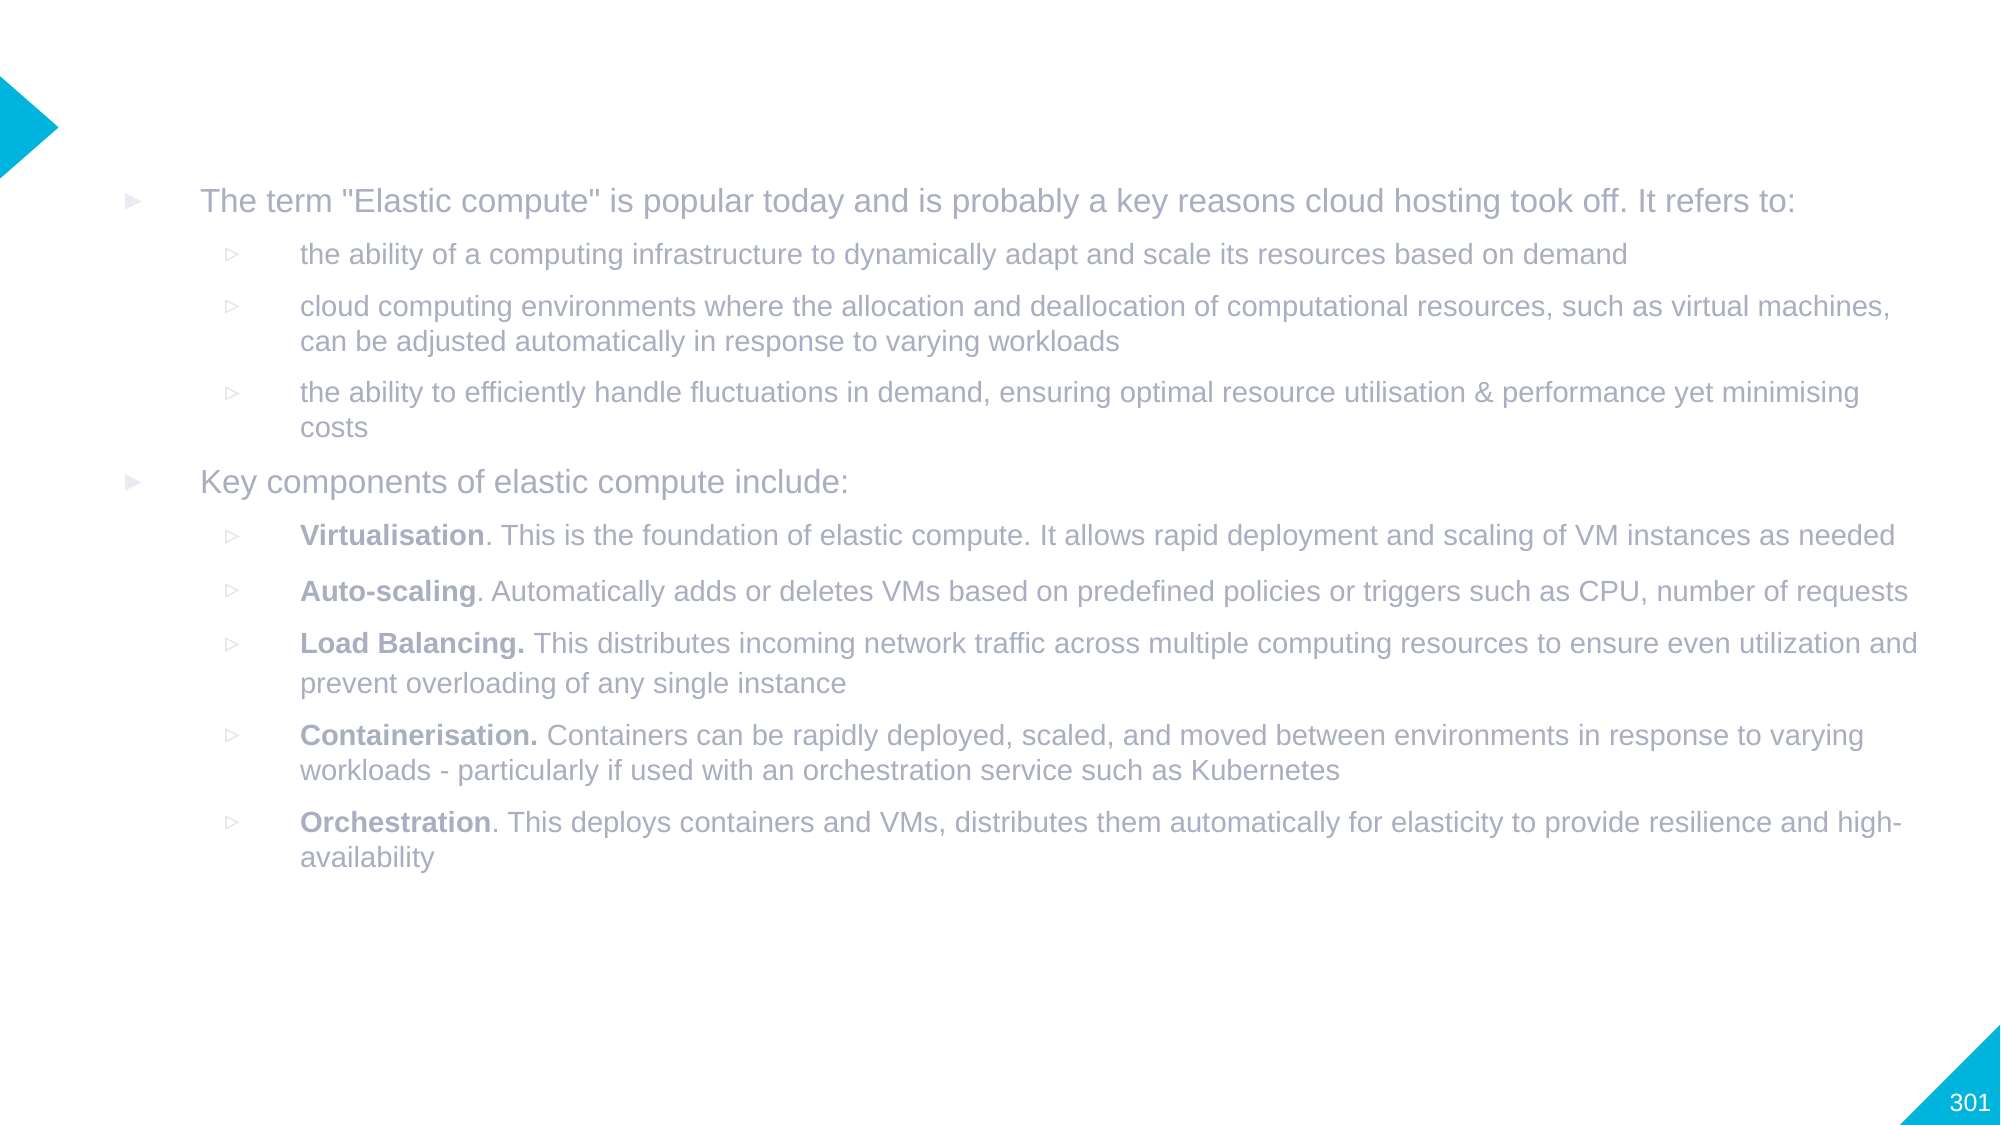

#
The term "Elastic compute" is popular today and is probably a key reasons cloud hosting took off. It refers to:
the ability of a computing infrastructure to dynamically adapt and scale its resources based on demand
cloud computing environments where the allocation and deallocation of computational resources, such as virtual machines, can be adjusted automatically in response to varying workloads
the ability to efficiently handle fluctuations in demand, ensuring optimal resource utilisation & performance yet minimising costs
Key components of elastic compute include:
Virtualisation. This is the foundation of elastic compute. It allows rapid deployment and scaling of VM instances as needed
Auto-scaling. Automatically adds or deletes VMs based on predefined policies or triggers such as CPU, number of requests
Load Balancing. This distributes incoming network traffic across multiple computing resources to ensure even utilization and prevent overloading of any single instance
Containerisation. Containers can be rapidly deployed, scaled, and moved between environments in response to varying workloads - particularly if used with an orchestration service such as Kubernetes
Orchestration. This deploys containers and VMs, distributes them automatically for elasticity to provide resilience and high-availability

301